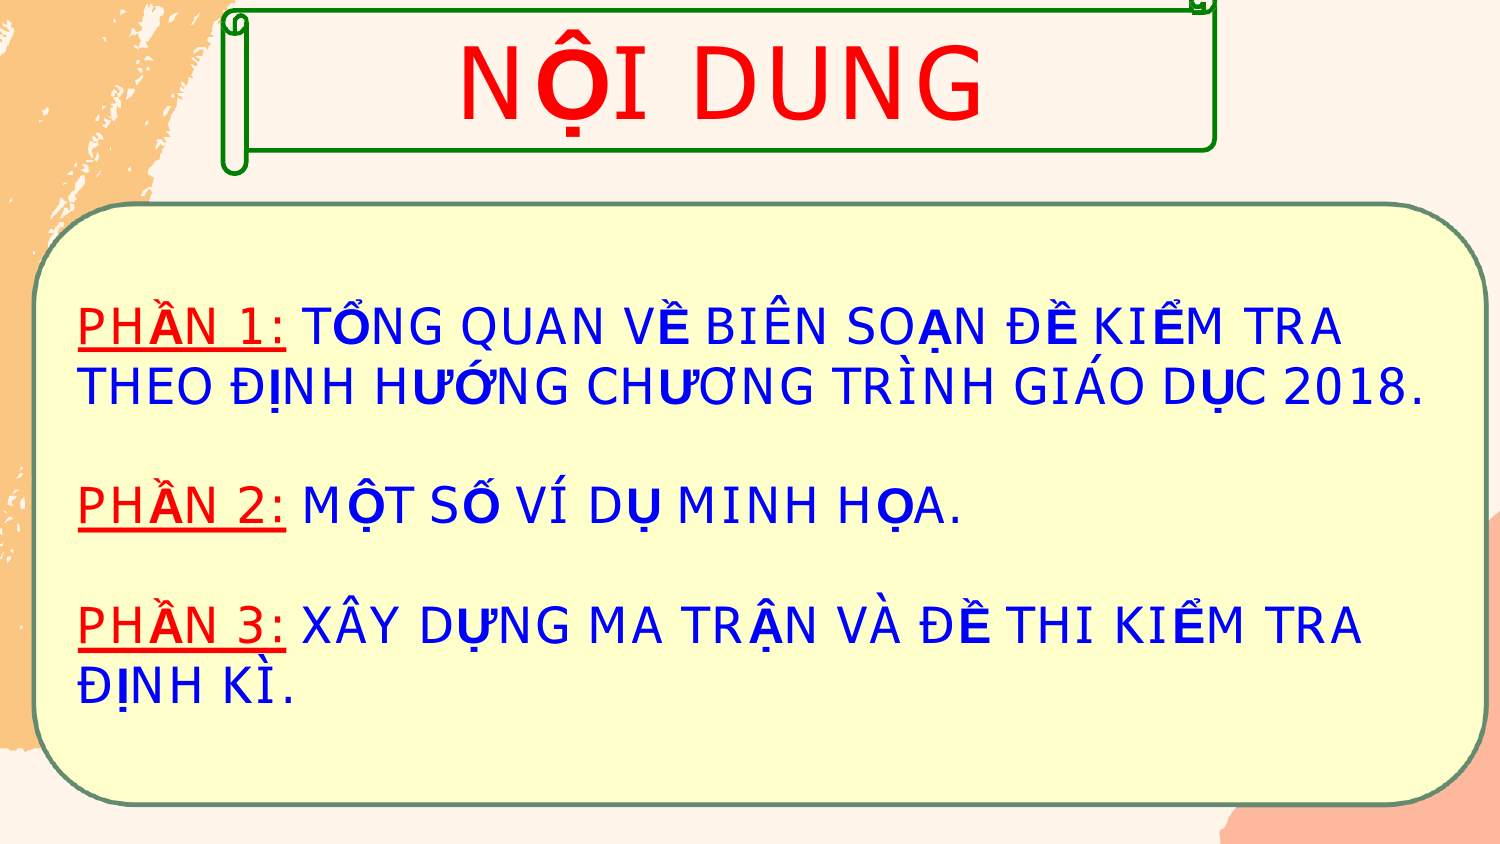

# NỘI DUNG

PHẦN 1: TỔNG QUAN VỀ BIÊN SOẠN ĐỀ KIỂM TRA  THEO ĐỊNH HƯỚNG CHƯƠNG TRÌNH GIÁO DỤC 2018.

PHẦN 2: MỘT SỐ VÍ DỤ MINH HỌA.

PHẦN 3: XÂY DỰNG MA TRẬN VÀ ĐỀ THI KIỂM TRA
ĐỊNH KÌ.